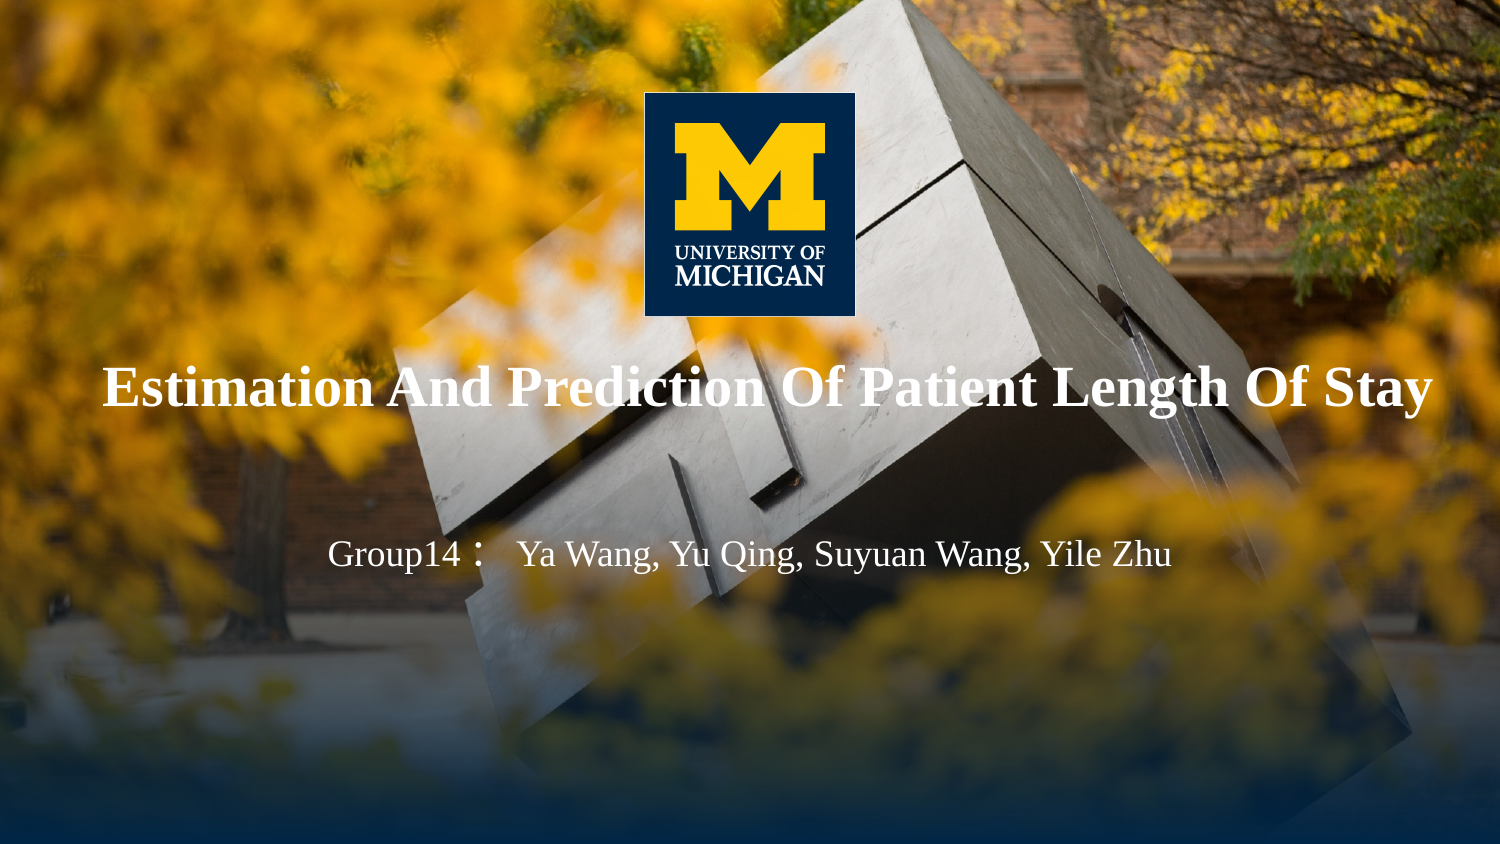

# Estimation And Prediction Of Patient Length Of Stay
Group14：Ya Wang, Yu Qing, Suyuan Wang, Yile Zhu